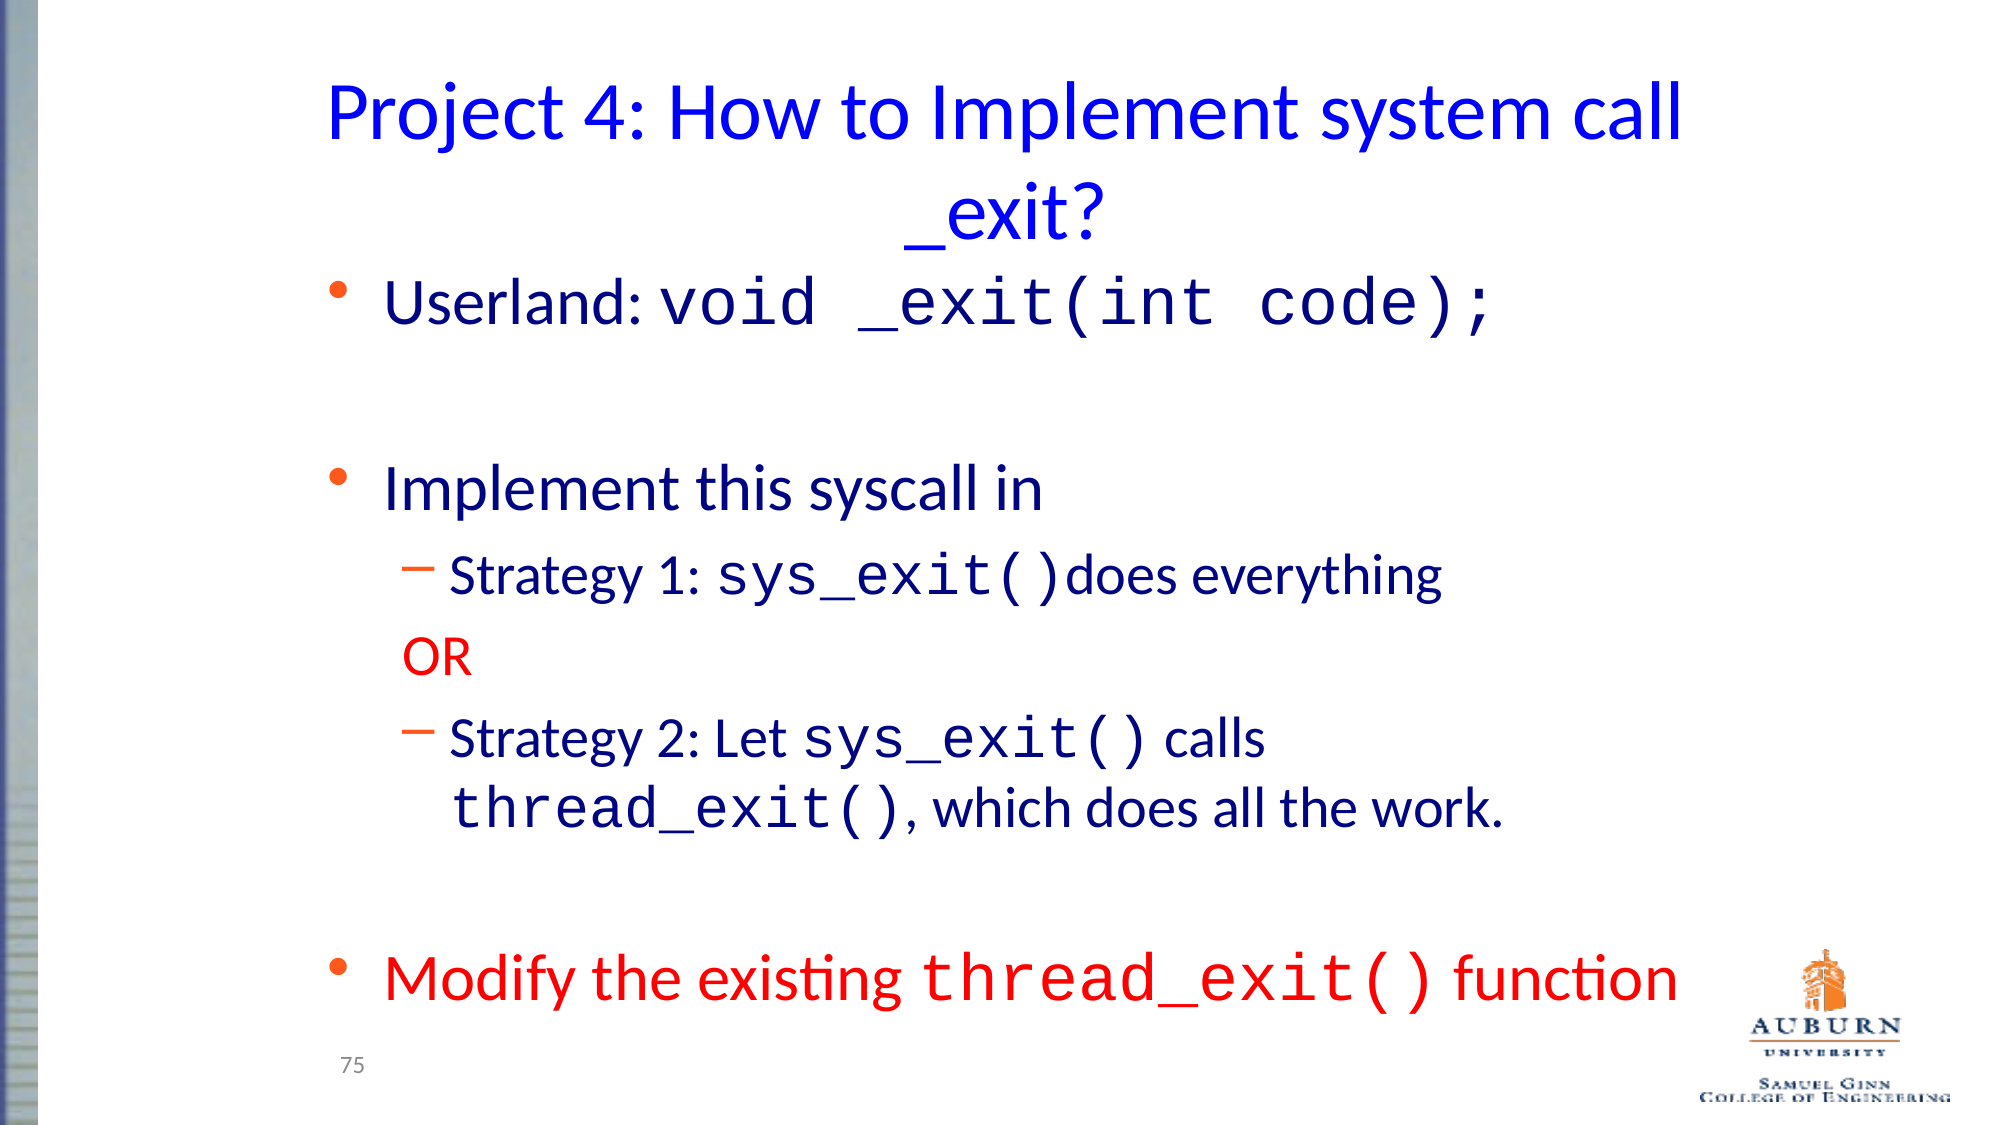

Project 4: How to Implement system call _exit?
Userland: void _exit(int code);

Implement this syscall in
Strategy 1: sys_exit()does everything
OR
Strategy 2: Let sys_exit() calls thread_exit(), which does all the work.

Modify the existing thread_exit() function
75